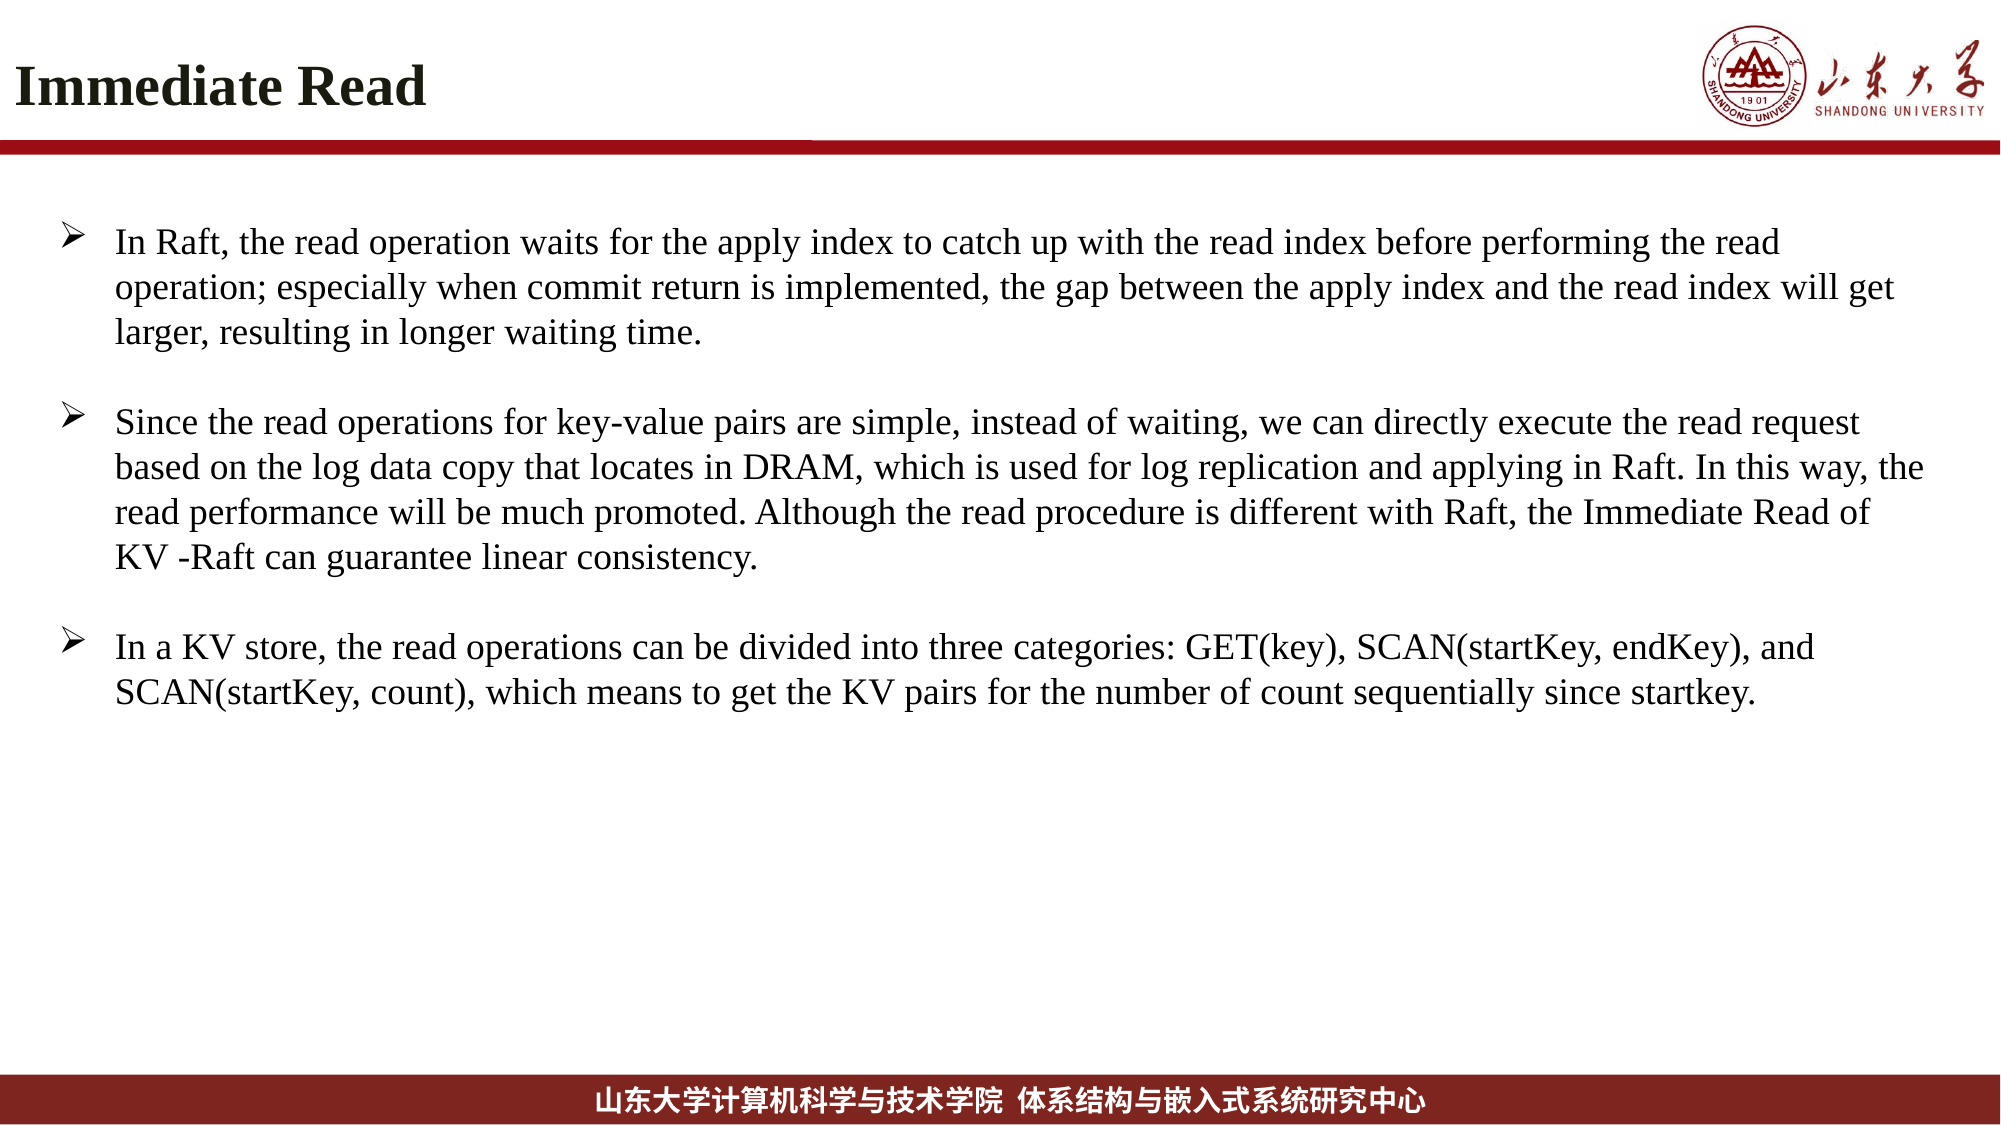

# Immediate Read
In Raft, the read operation waits for the apply index to catch up with the read index before performing the read operation; especially when commit return is implemented, the gap between the apply index and the read index will get larger, resulting in longer waiting time.

Since the read operations for key-value pairs are simple, instead of waiting, we can directly execute the read request based on the log data copy that locates in DRAM, which is used for log replication and applying in Raft. In this way, the read performance will be much promoted. Although the read procedure is different with Raft, the Immediate Read of KV -Raft can guarantee linear consistency.

In a KV store, the read operations can be divided into three categories: GET(key), SCAN(startKey, endKey), and SCAN(startKey, count), which means to get the KV pairs for the number of count sequentially since startkey.